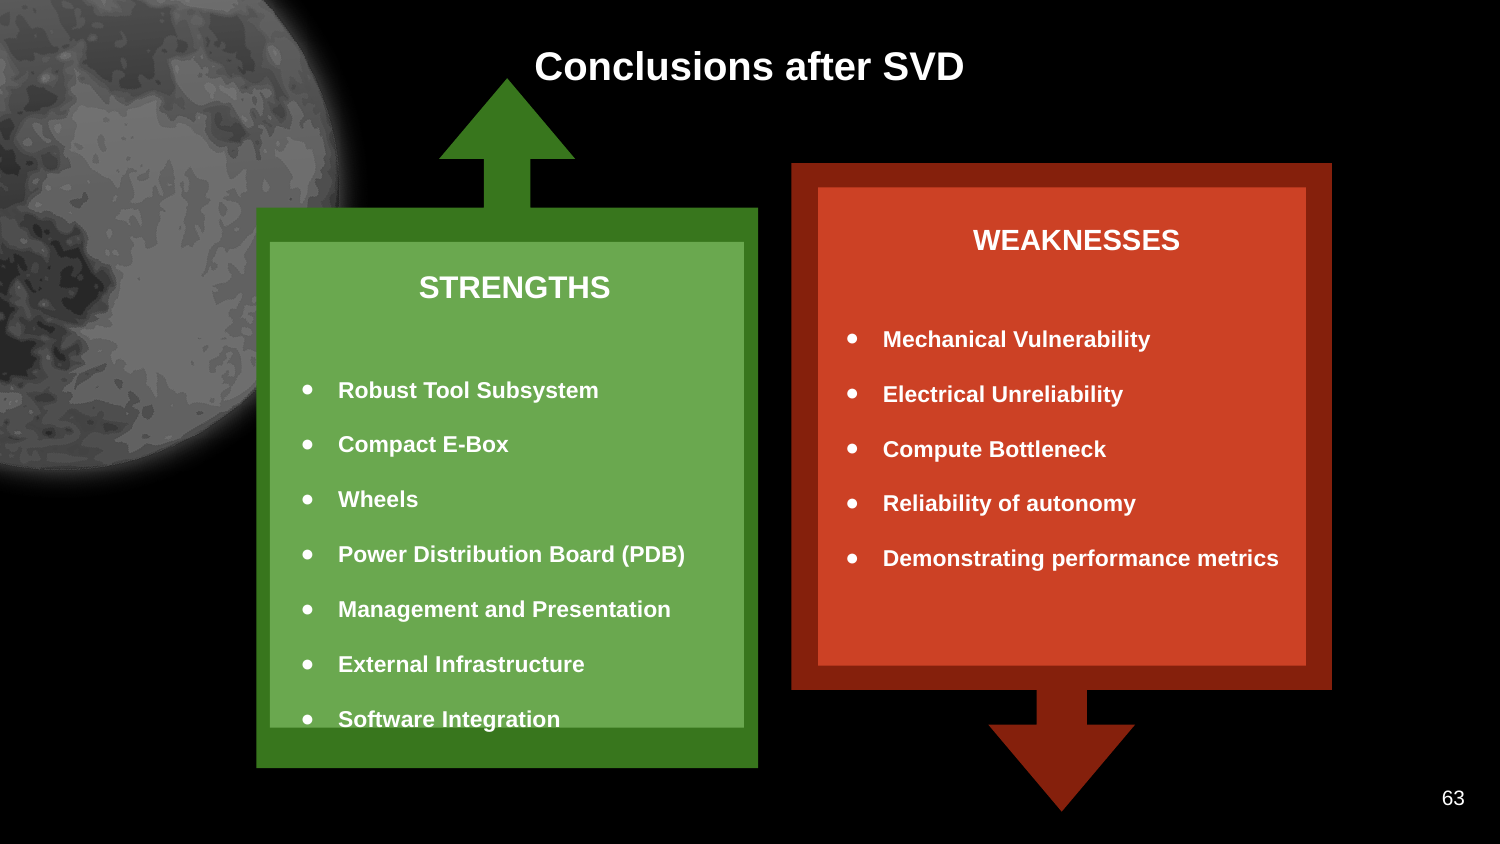

# Conclusions after SVD

STRENGTHS

Robust Tool Subsystem
Compact E-Box
Wheels
Power Distribution Board (PDB)
Management and Presentation
External Infrastructure
Software Integration

WEAKNESSES

Mechanical Vulnerability
Electrical Unreliability
Compute Bottleneck
Reliability of autonomy
Demonstrating performance metrics

63